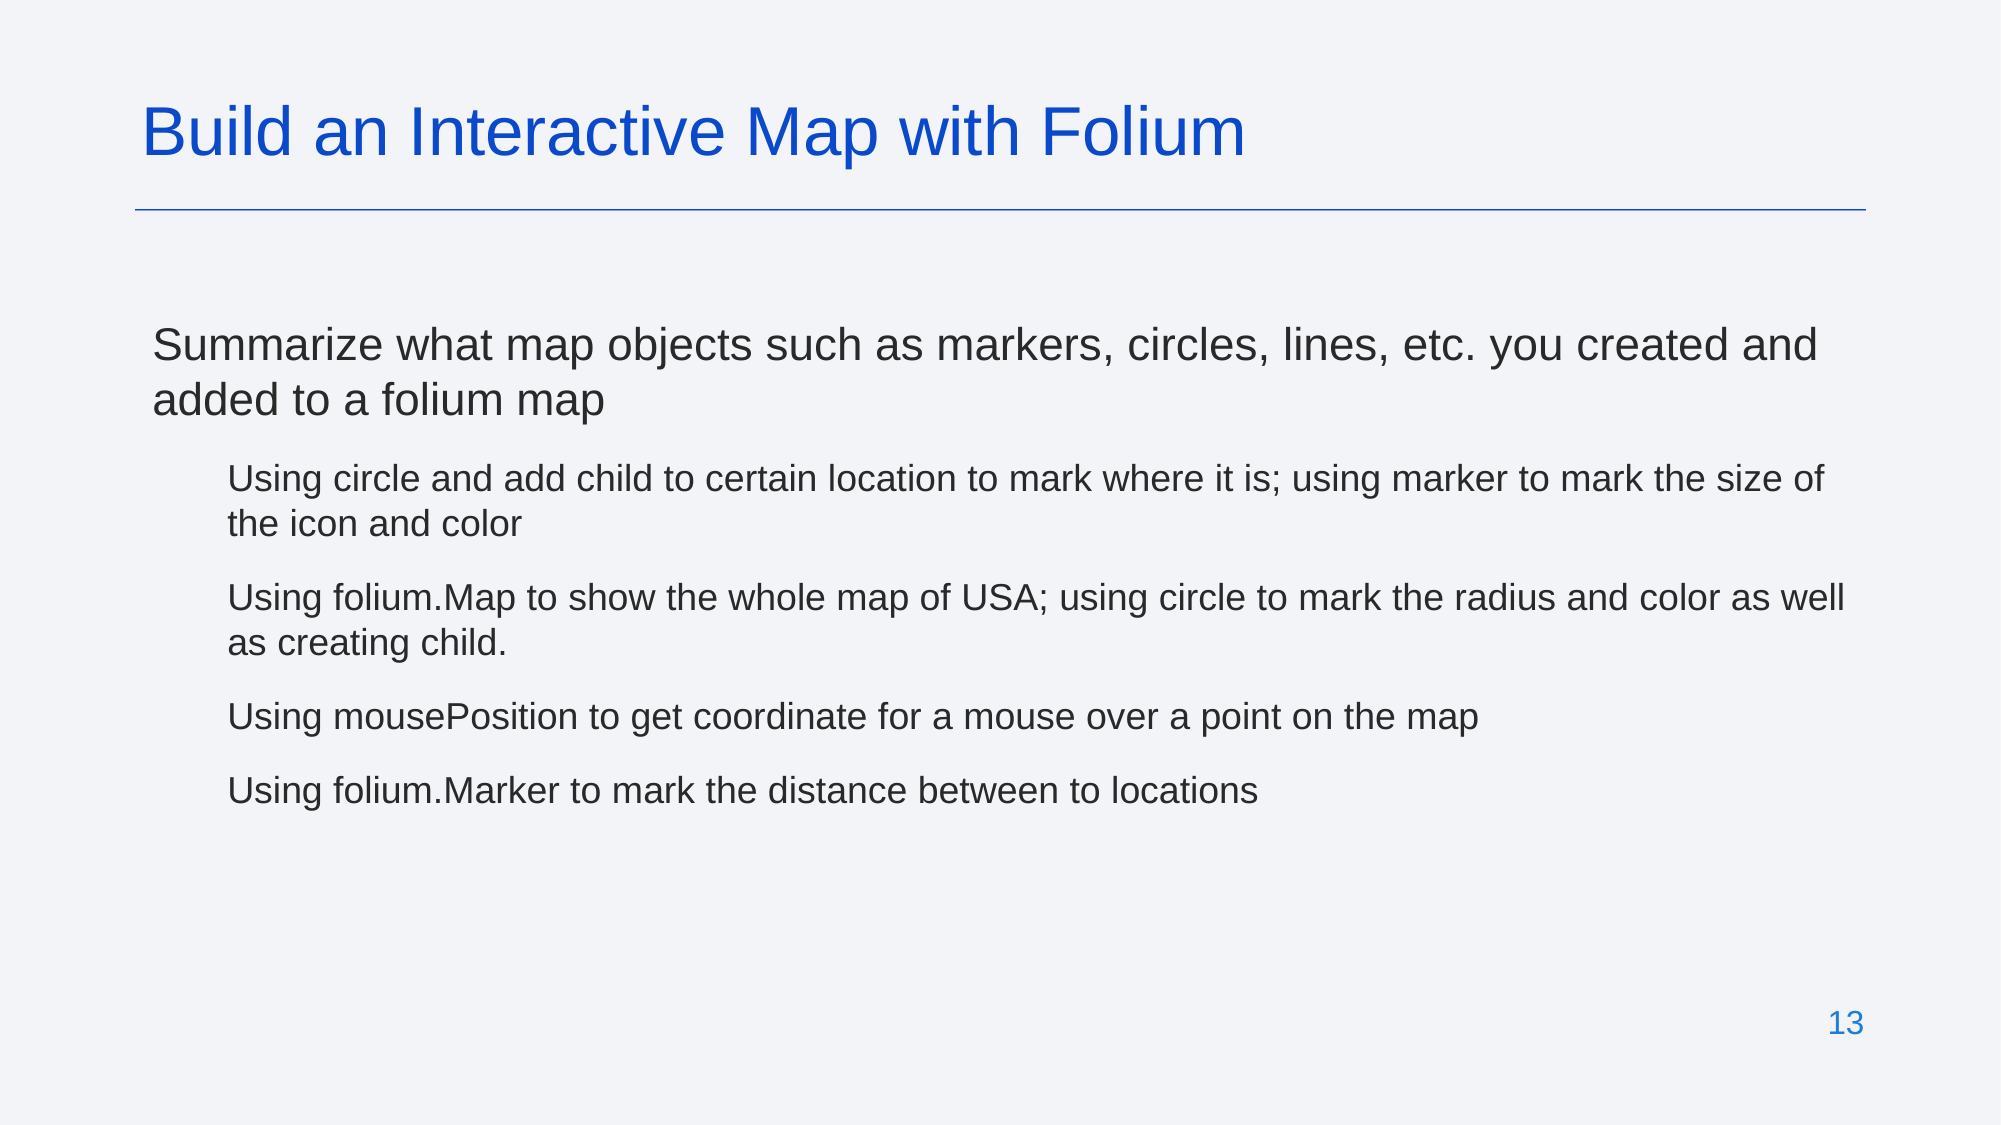

Build an Interactive Map with Folium
Summarize what map objects such as markers, circles, lines, etc. you created and added to a folium map
Using circle and add child to certain location to mark where it is; using marker to mark the size of the icon and color
Using folium.Map to show the whole map of USA; using circle to mark the radius and color as well as creating child.
Using mousePosition to get coordinate for a mouse over a point on the map
Using folium.Marker to mark the distance between to locations

13